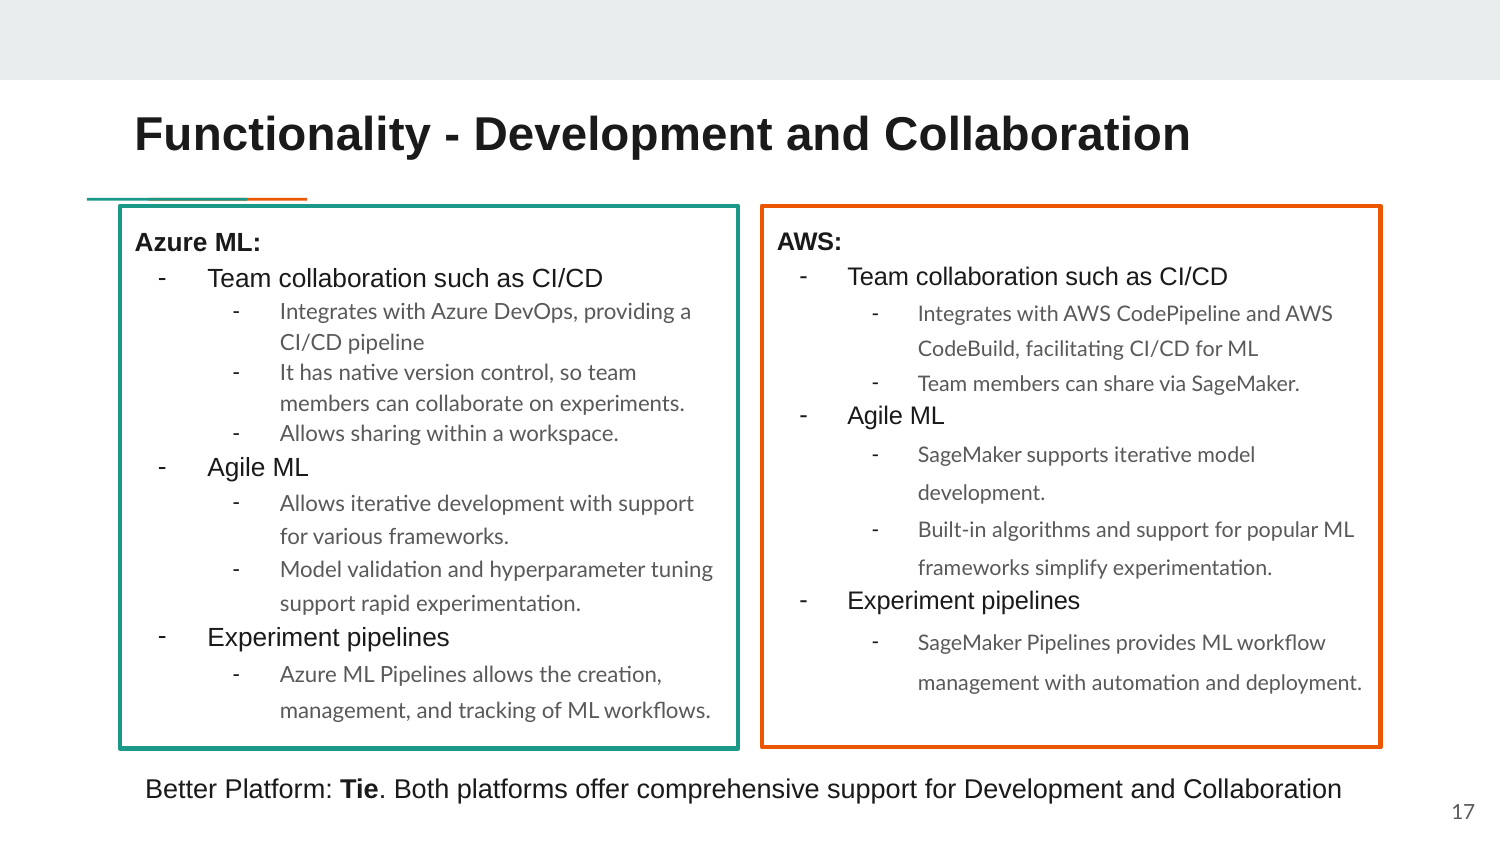

# Functionality - Development and Collaboration
AWS:
Team collaboration such as CI/CD
Integrates with AWS CodePipeline and AWS CodeBuild, facilitating CI/CD for ML
Team members can share via SageMaker.
Agile ML
SageMaker supports iterative model development.
Built-in algorithms and support for popular ML frameworks simplify experimentation.
Experiment pipelines
SageMaker Pipelines provides ML workflow management with automation and deployment.

Azure ML:
Team collaboration such as CI/CD
Integrates with Azure DevOps, providing a CI/CD pipeline
It has native version control, so team members can collaborate on experiments.
Allows sharing within a workspace.
Agile ML
Allows iterative development with support for various frameworks.
Model validation and hyperparameter tuning support rapid experimentation.
Experiment pipelines
Azure ML Pipelines allows the creation, management, and tracking of ML workflows.
Better Platform: Tie. Both platforms offer comprehensive support for Development and Collaboration
17